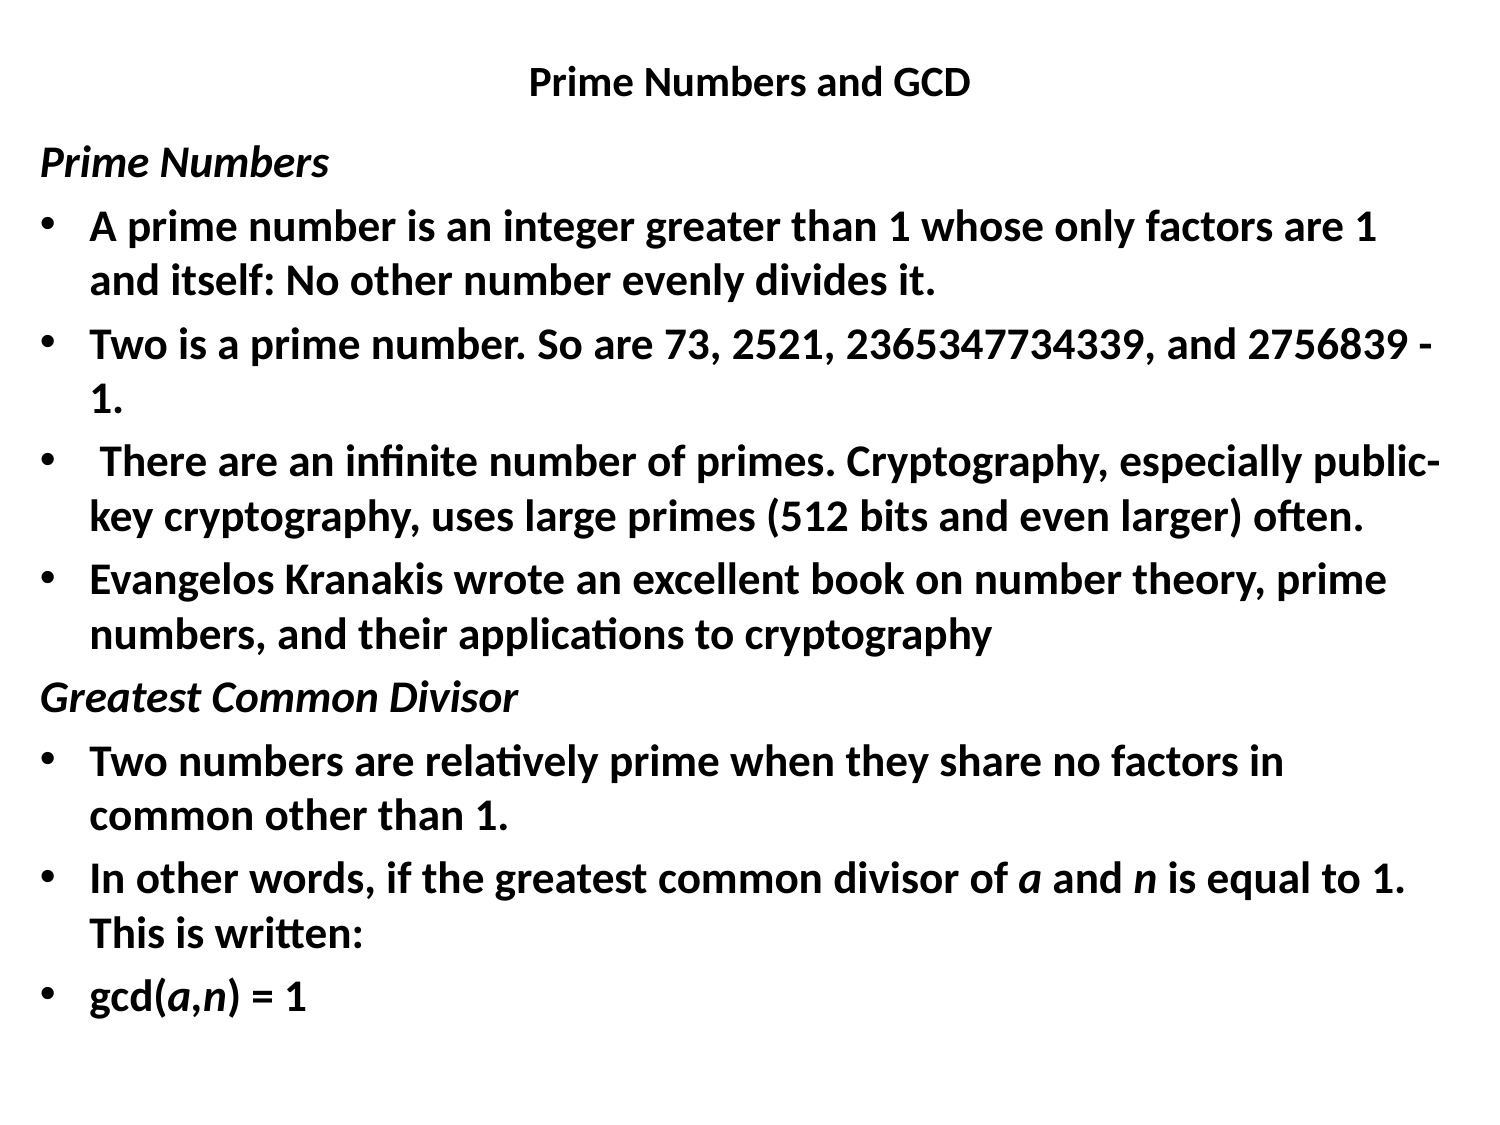

# Prime Numbers and GCD
Prime Numbers
A prime number is an integer greater than 1 whose only factors are 1 and itself: No other number evenly divides it.
Two is a prime number. So are 73, 2521, 2365347734339, and 2756839 - 1.
 There are an infinite number of primes. Cryptography, especially public-key cryptography, uses large primes (512 bits and even larger) often.
Evangelos Kranakis wrote an excellent book on number theory, prime numbers, and their applications to cryptography
Greatest Common Divisor
Two numbers are relatively prime when they share no factors in common other than 1.
In other words, if the greatest common divisor of a and n is equal to 1. This is written:
gcd(a,n) = 1